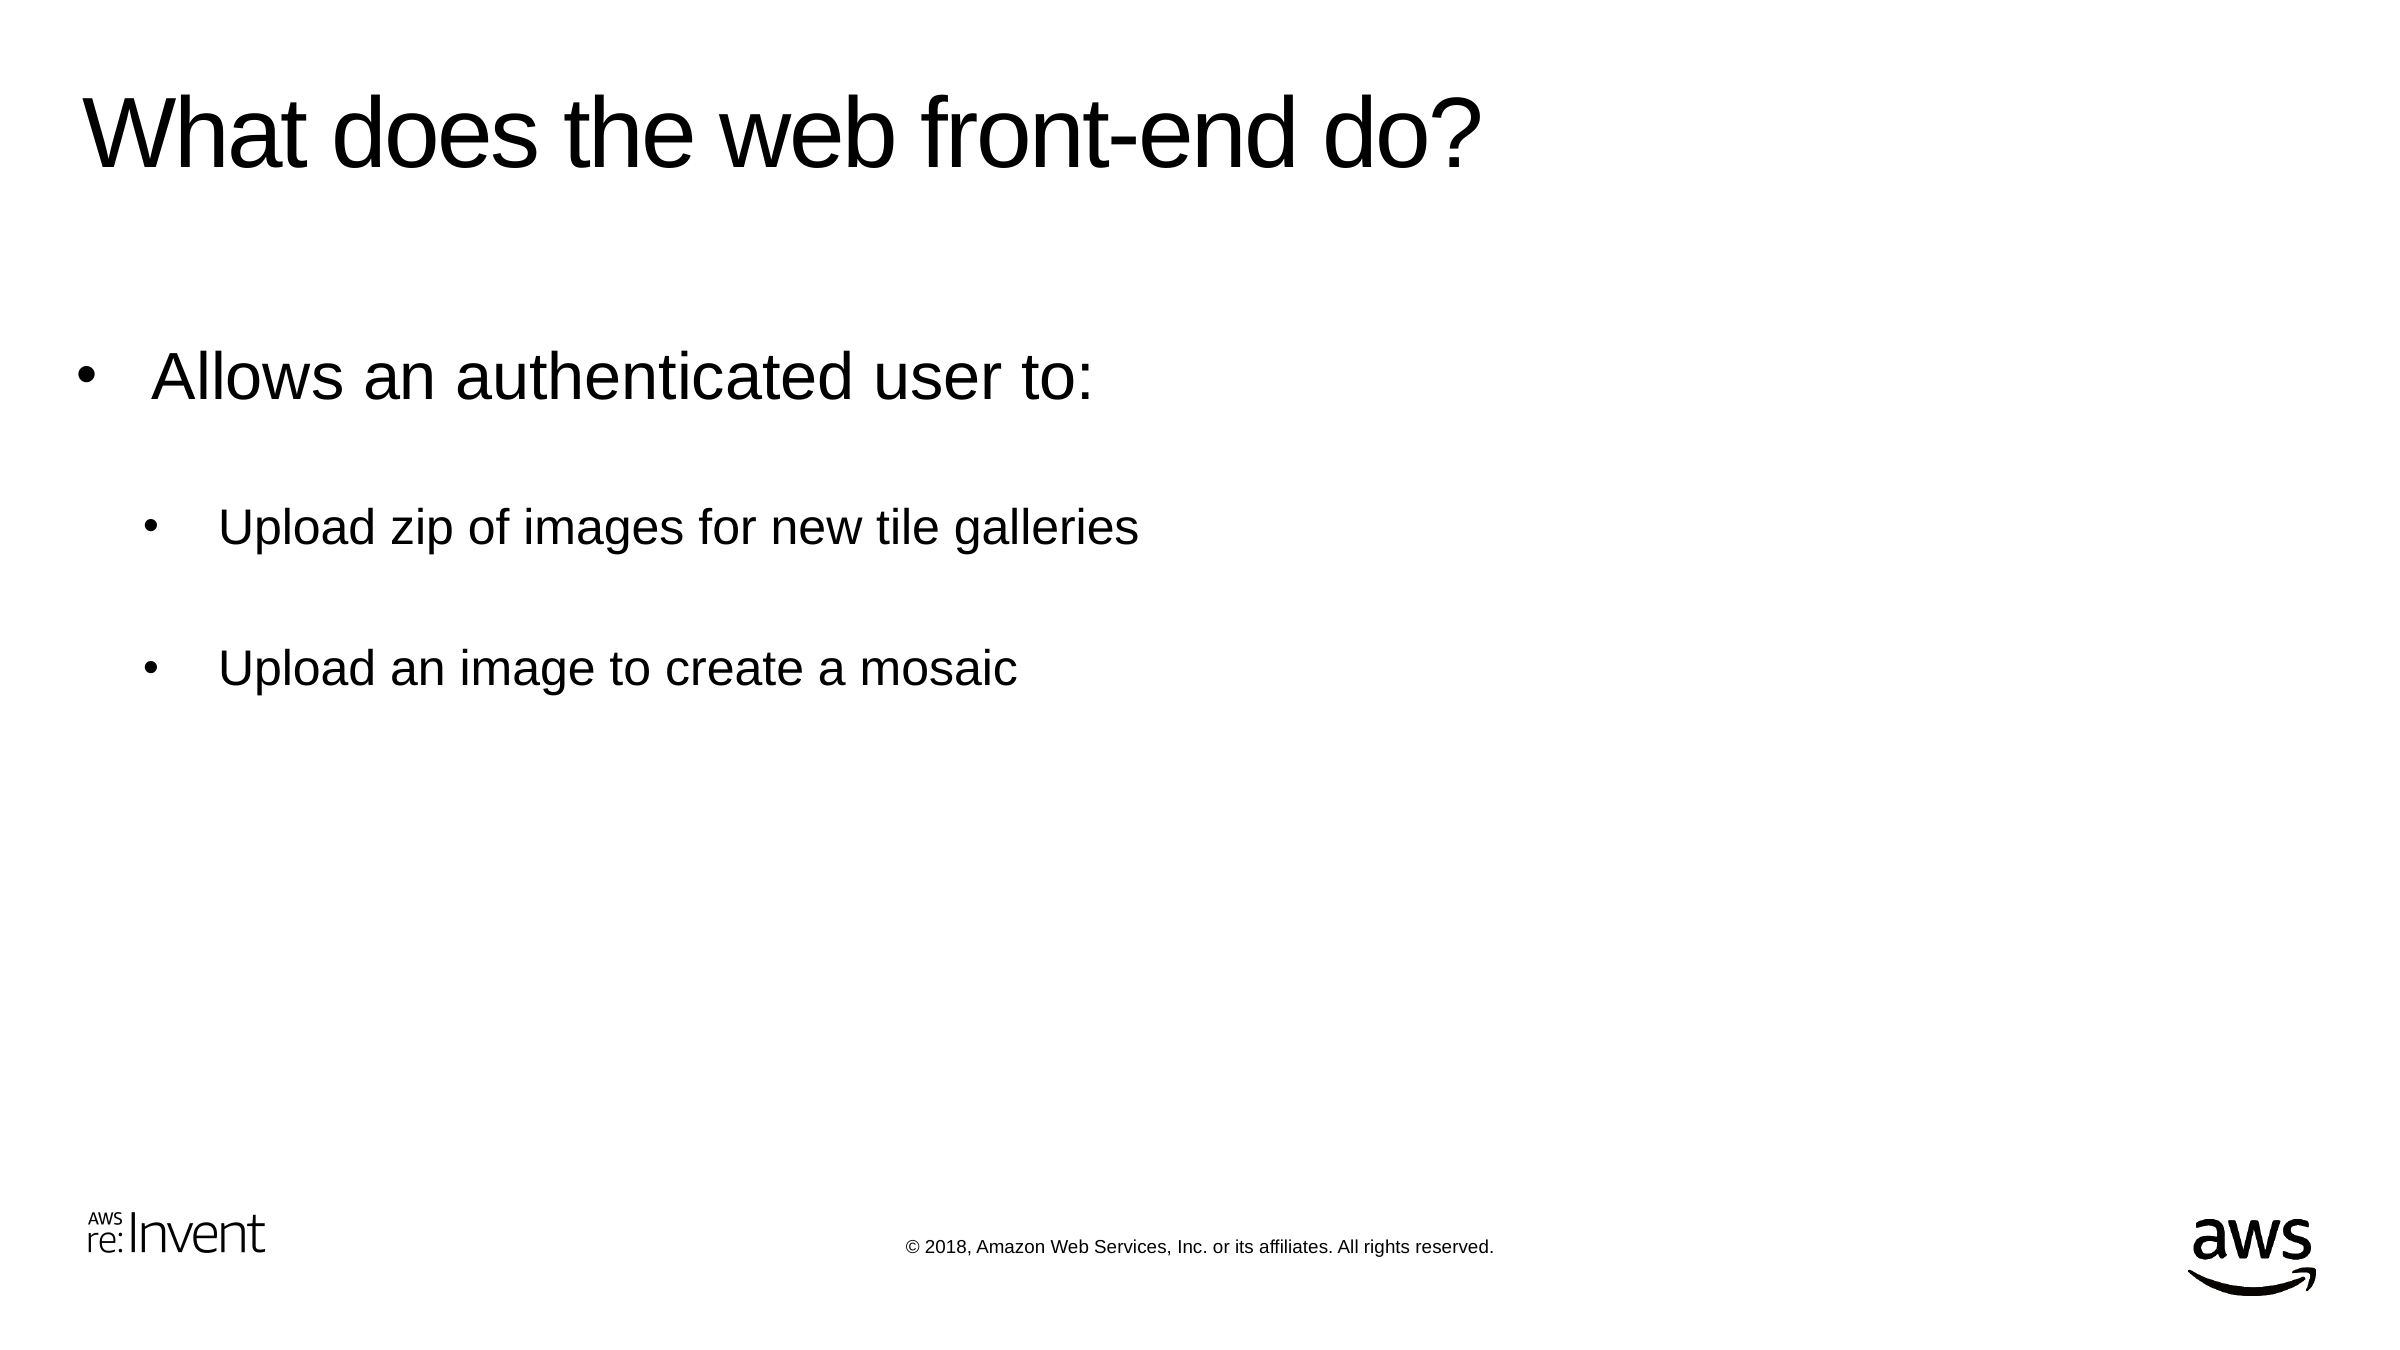

# What does the web front-end do?
Allows an authenticated user to:
Upload zip of images for new tile galleries
Upload an image to create a mosaic